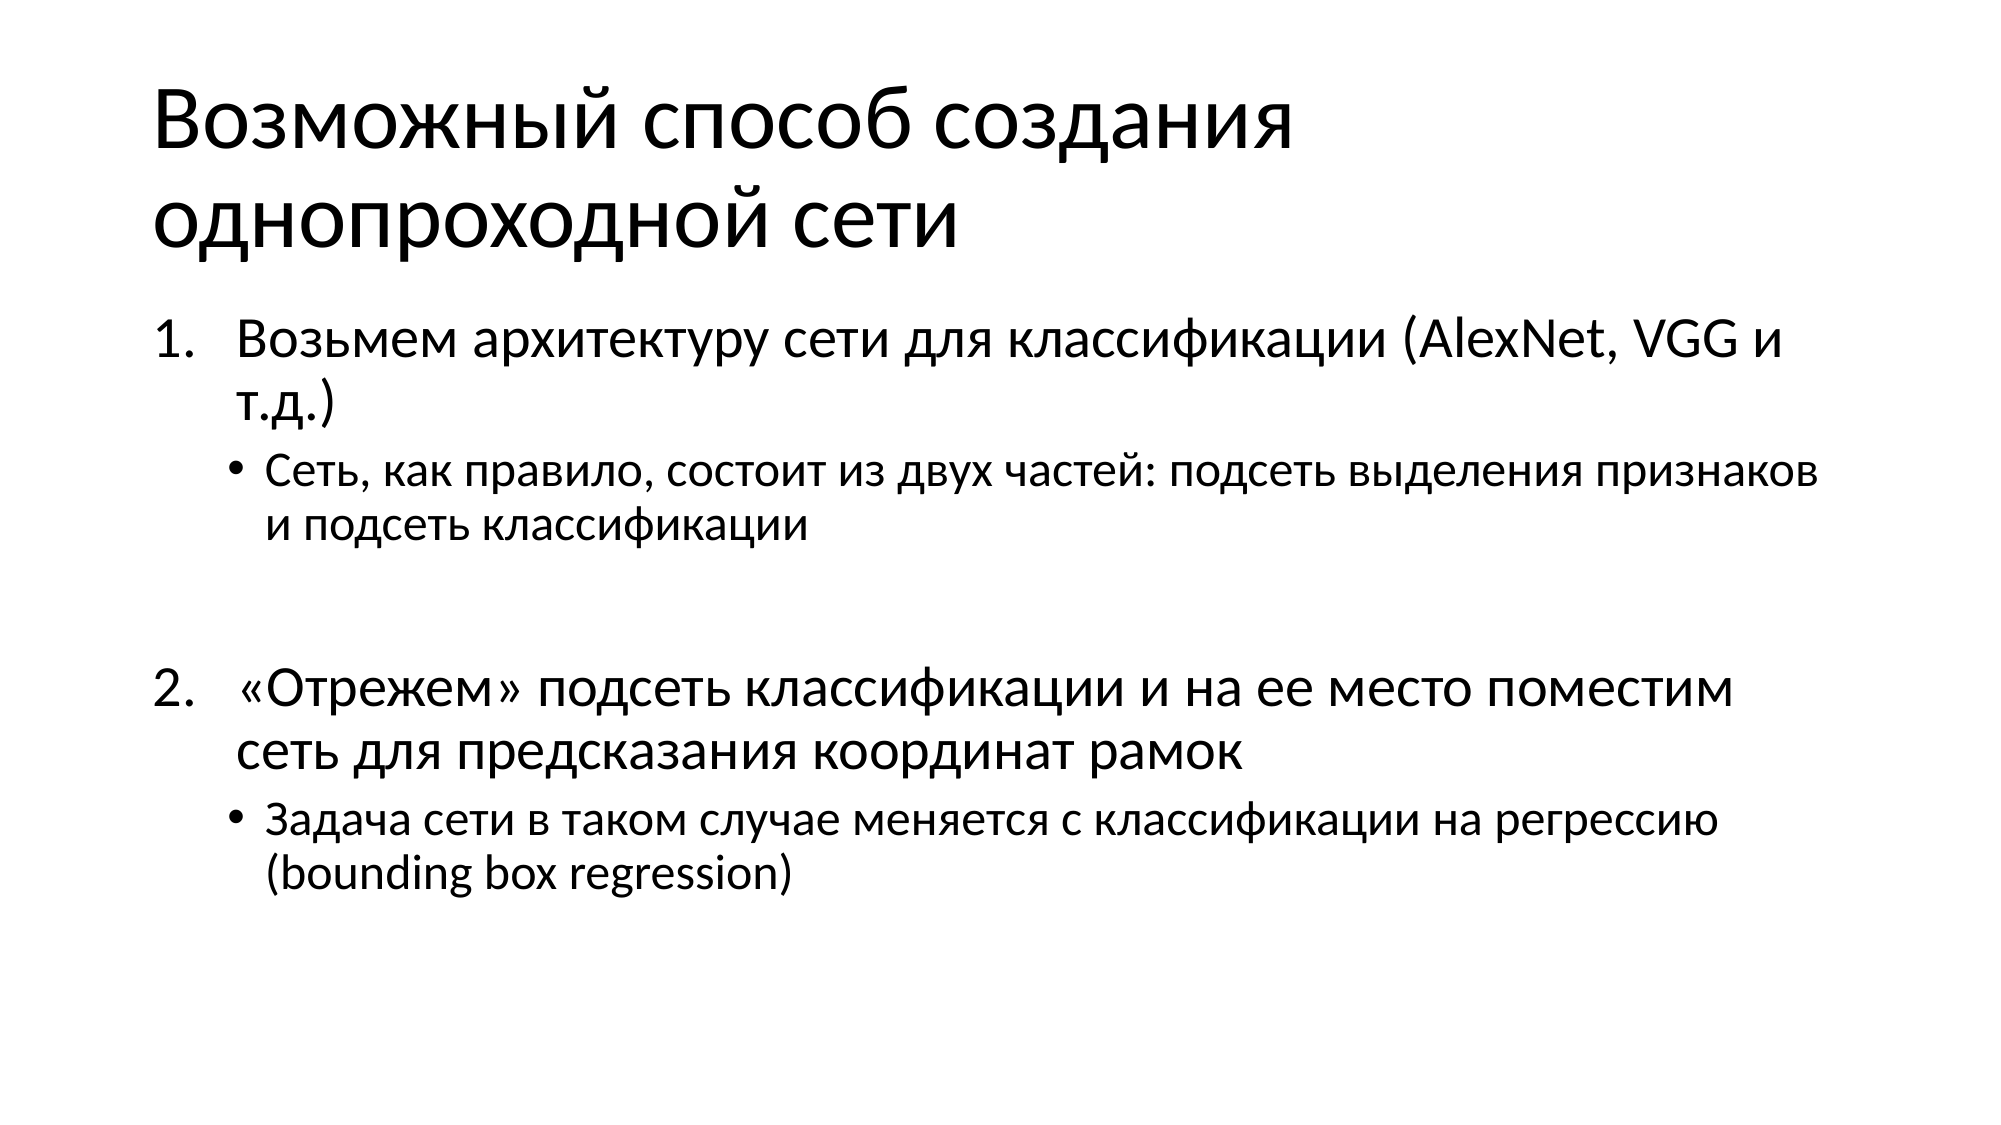

# Возможный способ создания однопроходной сети
Возьмем архитектуру сети для классификации (AlexNet, VGG и т.д.)
Сеть, как правило, состоит из двух частей: подсеть выделения признаков и подсеть классификации

«Отрежем» подсеть классификации и на ее место поместим сеть для предсказания координат рамок
Задача сети в таком случае меняется с классификации на регрессию (bounding box regression)